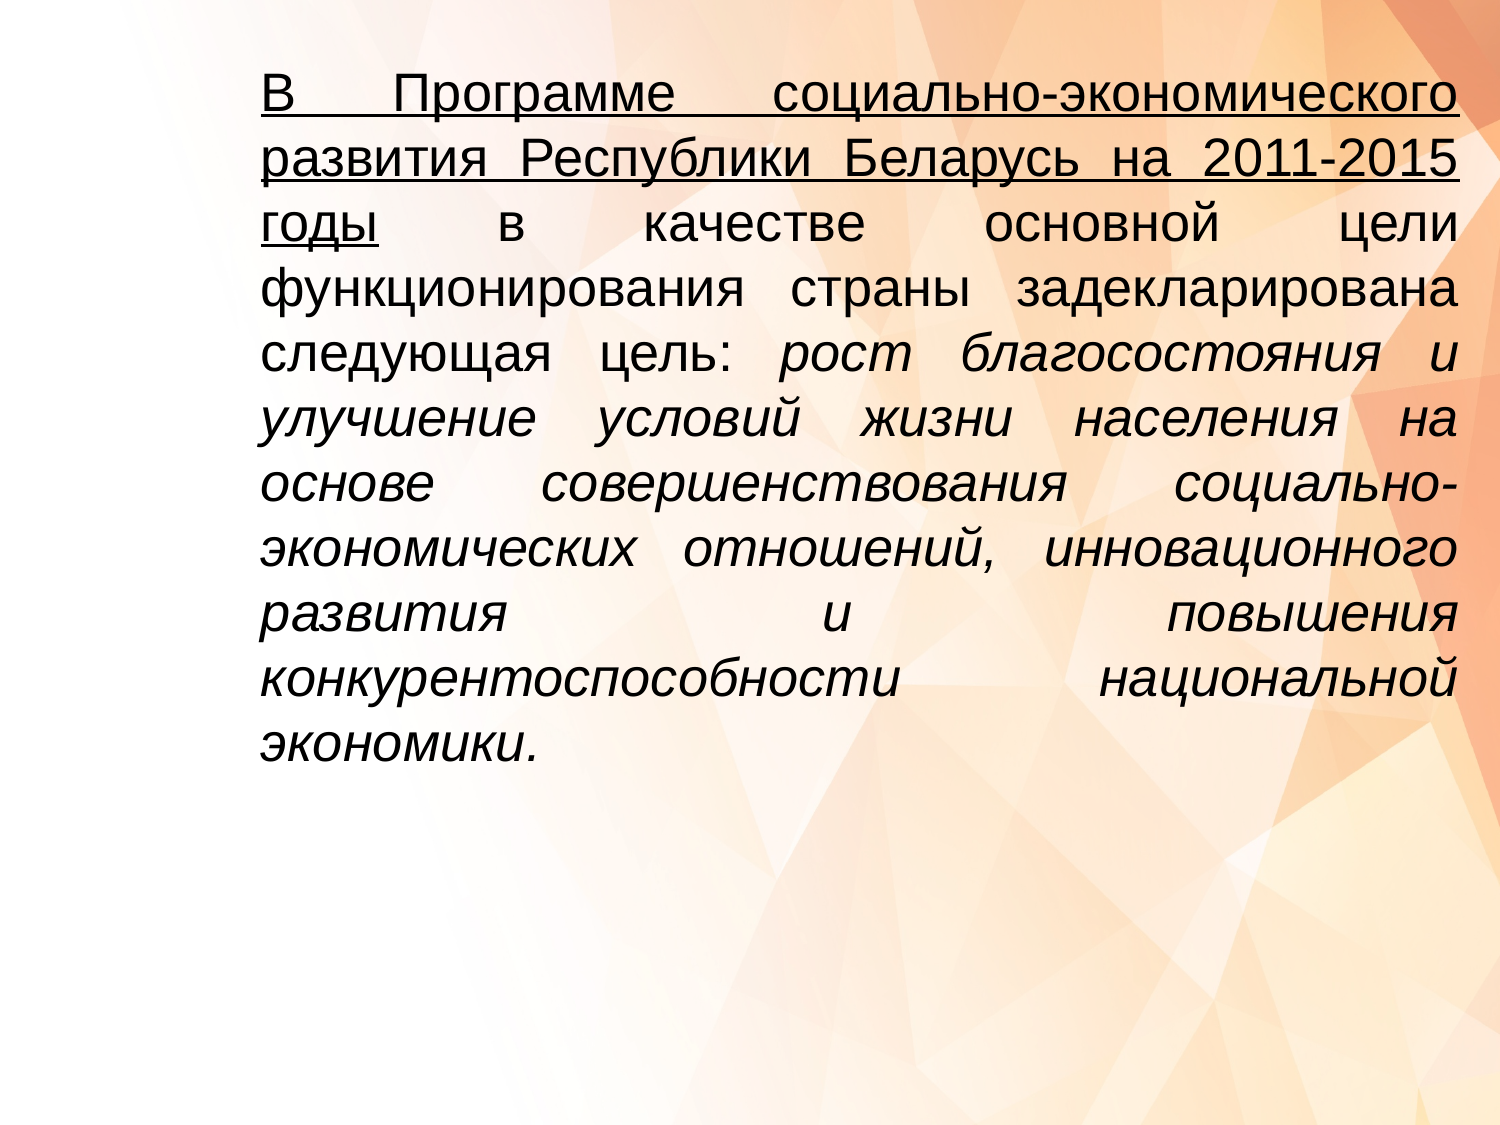

В Программе социально-экономического развития Республики Беларусь на 2011-2015 годы в качестве основной цели функционирования страны задекларирована следующая цель: рост благосостояния и улучшение условий жизни населения на основе совершенствования социально-экономических отношений, инновационного развития и повышения конкурентоспособности национальной экономики.